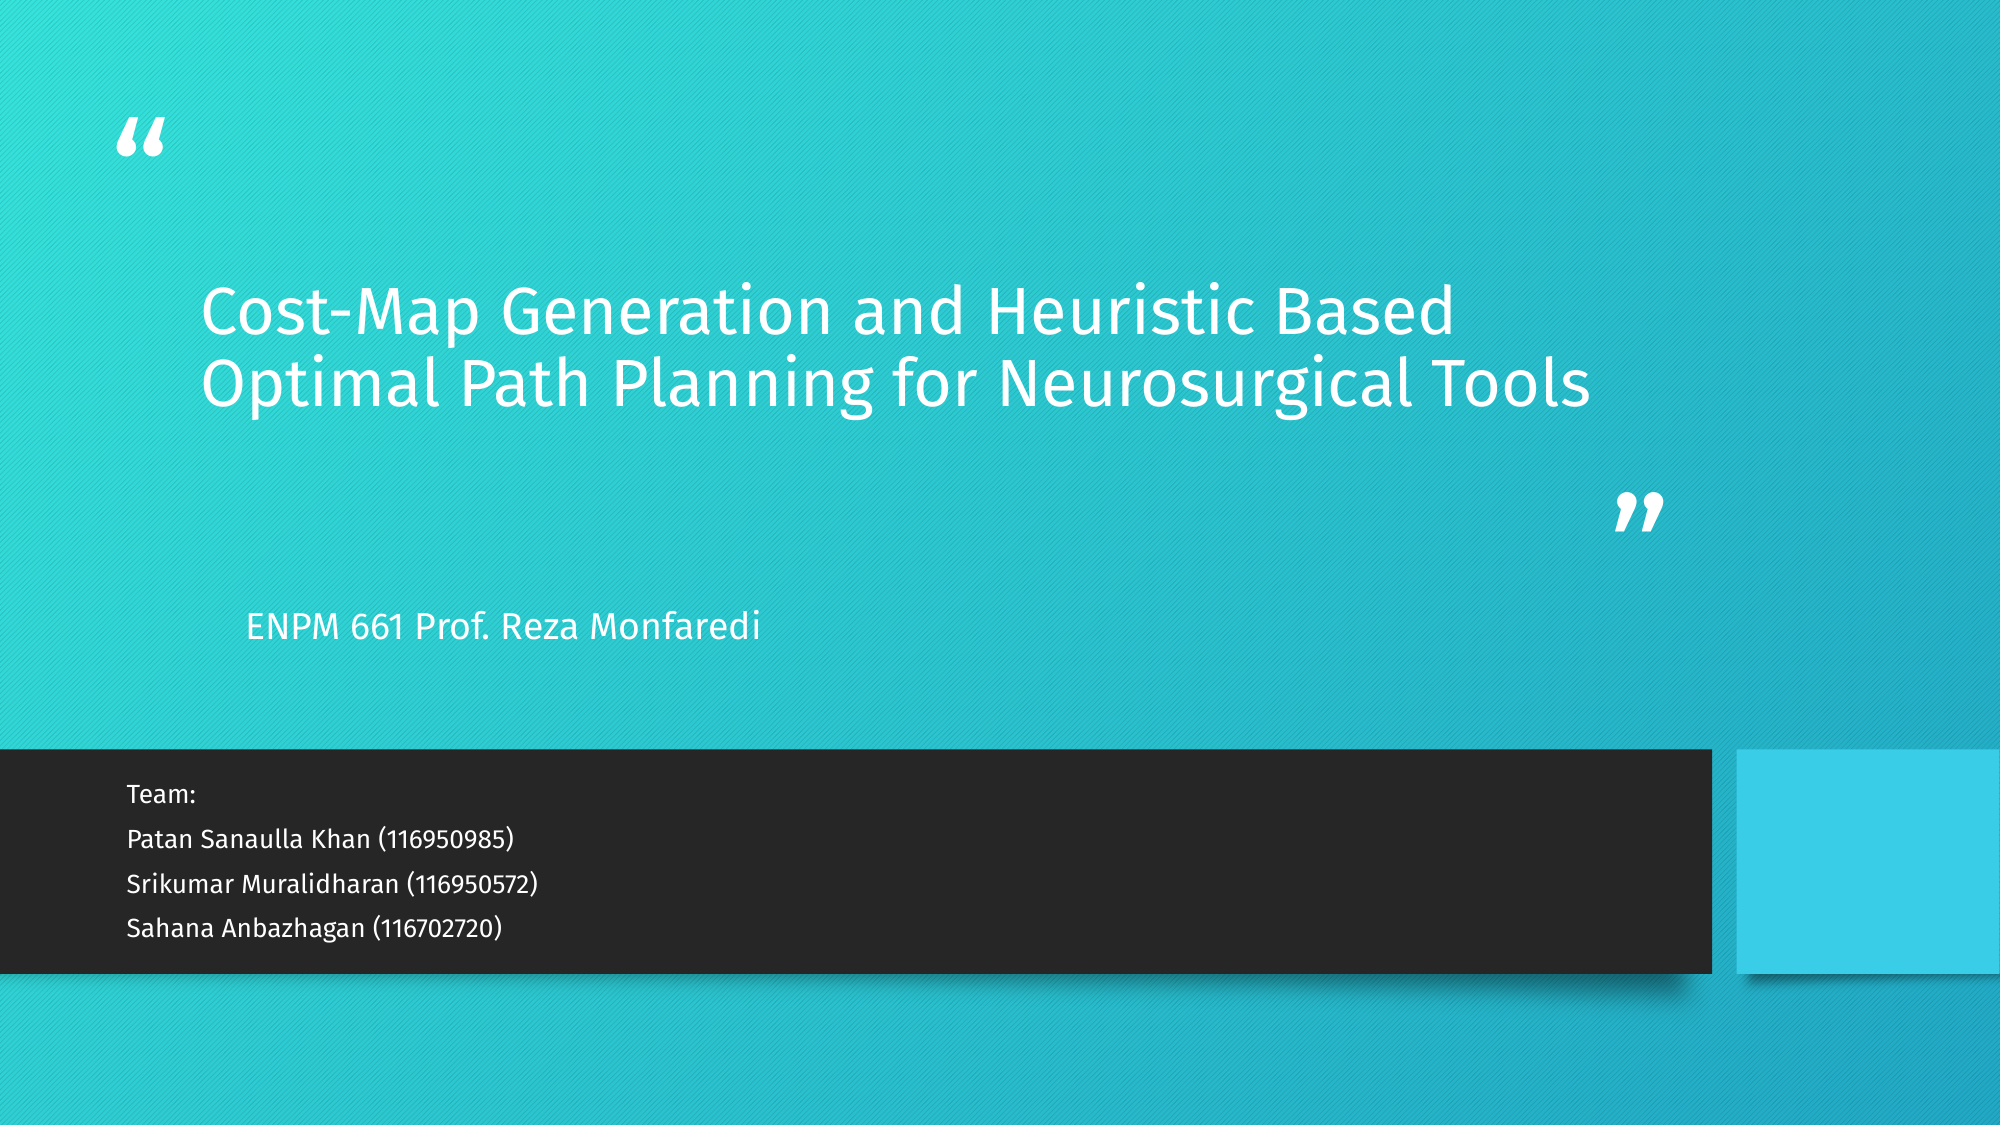

# Cost-Map Generation and Heuristic Based Optimal Path Planning for Neurosurgical Tools
ENPM 661 Prof. Reza Monfaredi

Team:
Patan Sanaulla Khan (116950985)
Srikumar Muralidharan (116950572)
Sahana Anbazhagan (116702720)